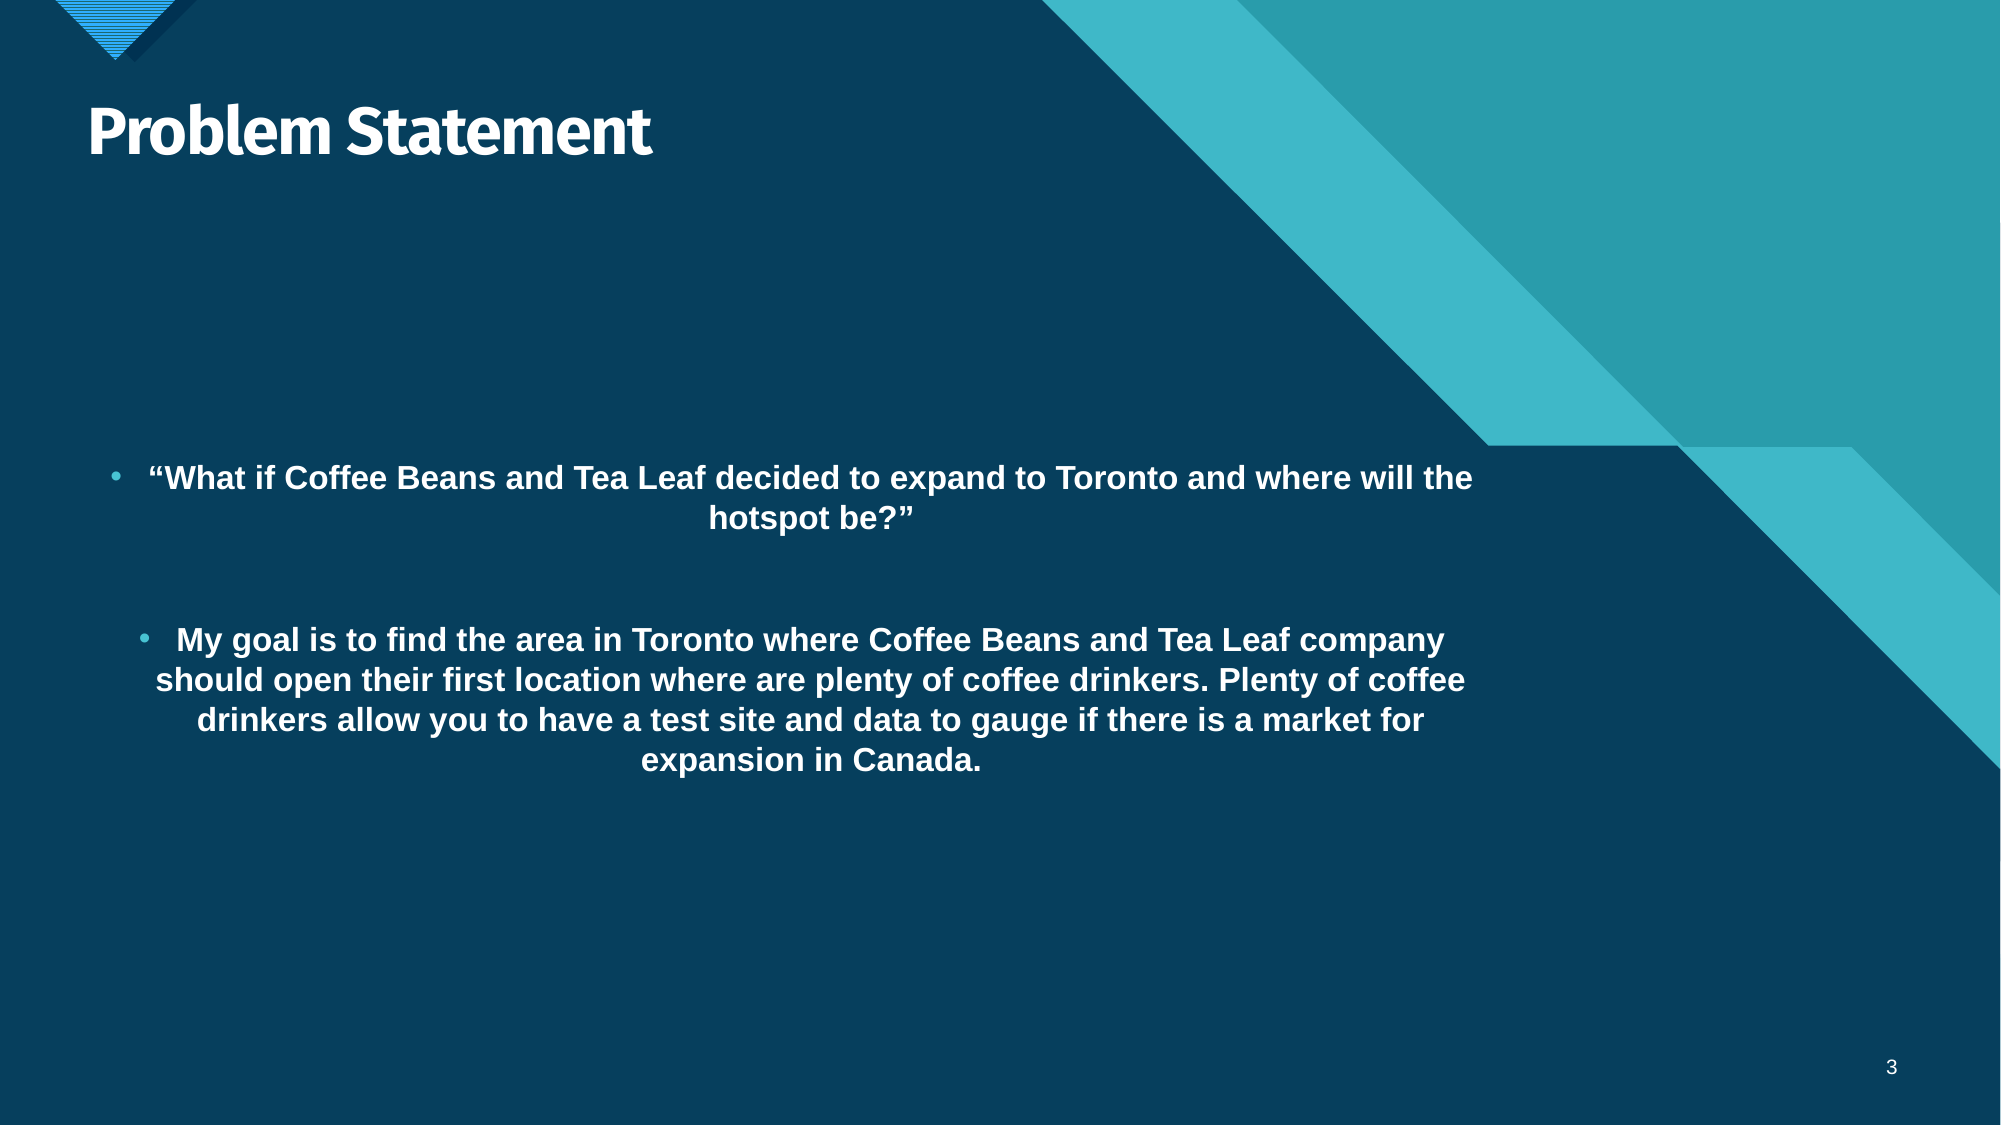

# Problem Statement

“What if Coffee Beans and Tea Leaf decided to expand to Toronto and where will the hotspot be?”

My goal is to find the area in Toronto where Coffee Beans and Tea Leaf company should open their first location where are plenty of coffee drinkers. Plenty of coffee drinkers allow you to have a test site and data to gauge if there is a market for expansion in Canada.

3